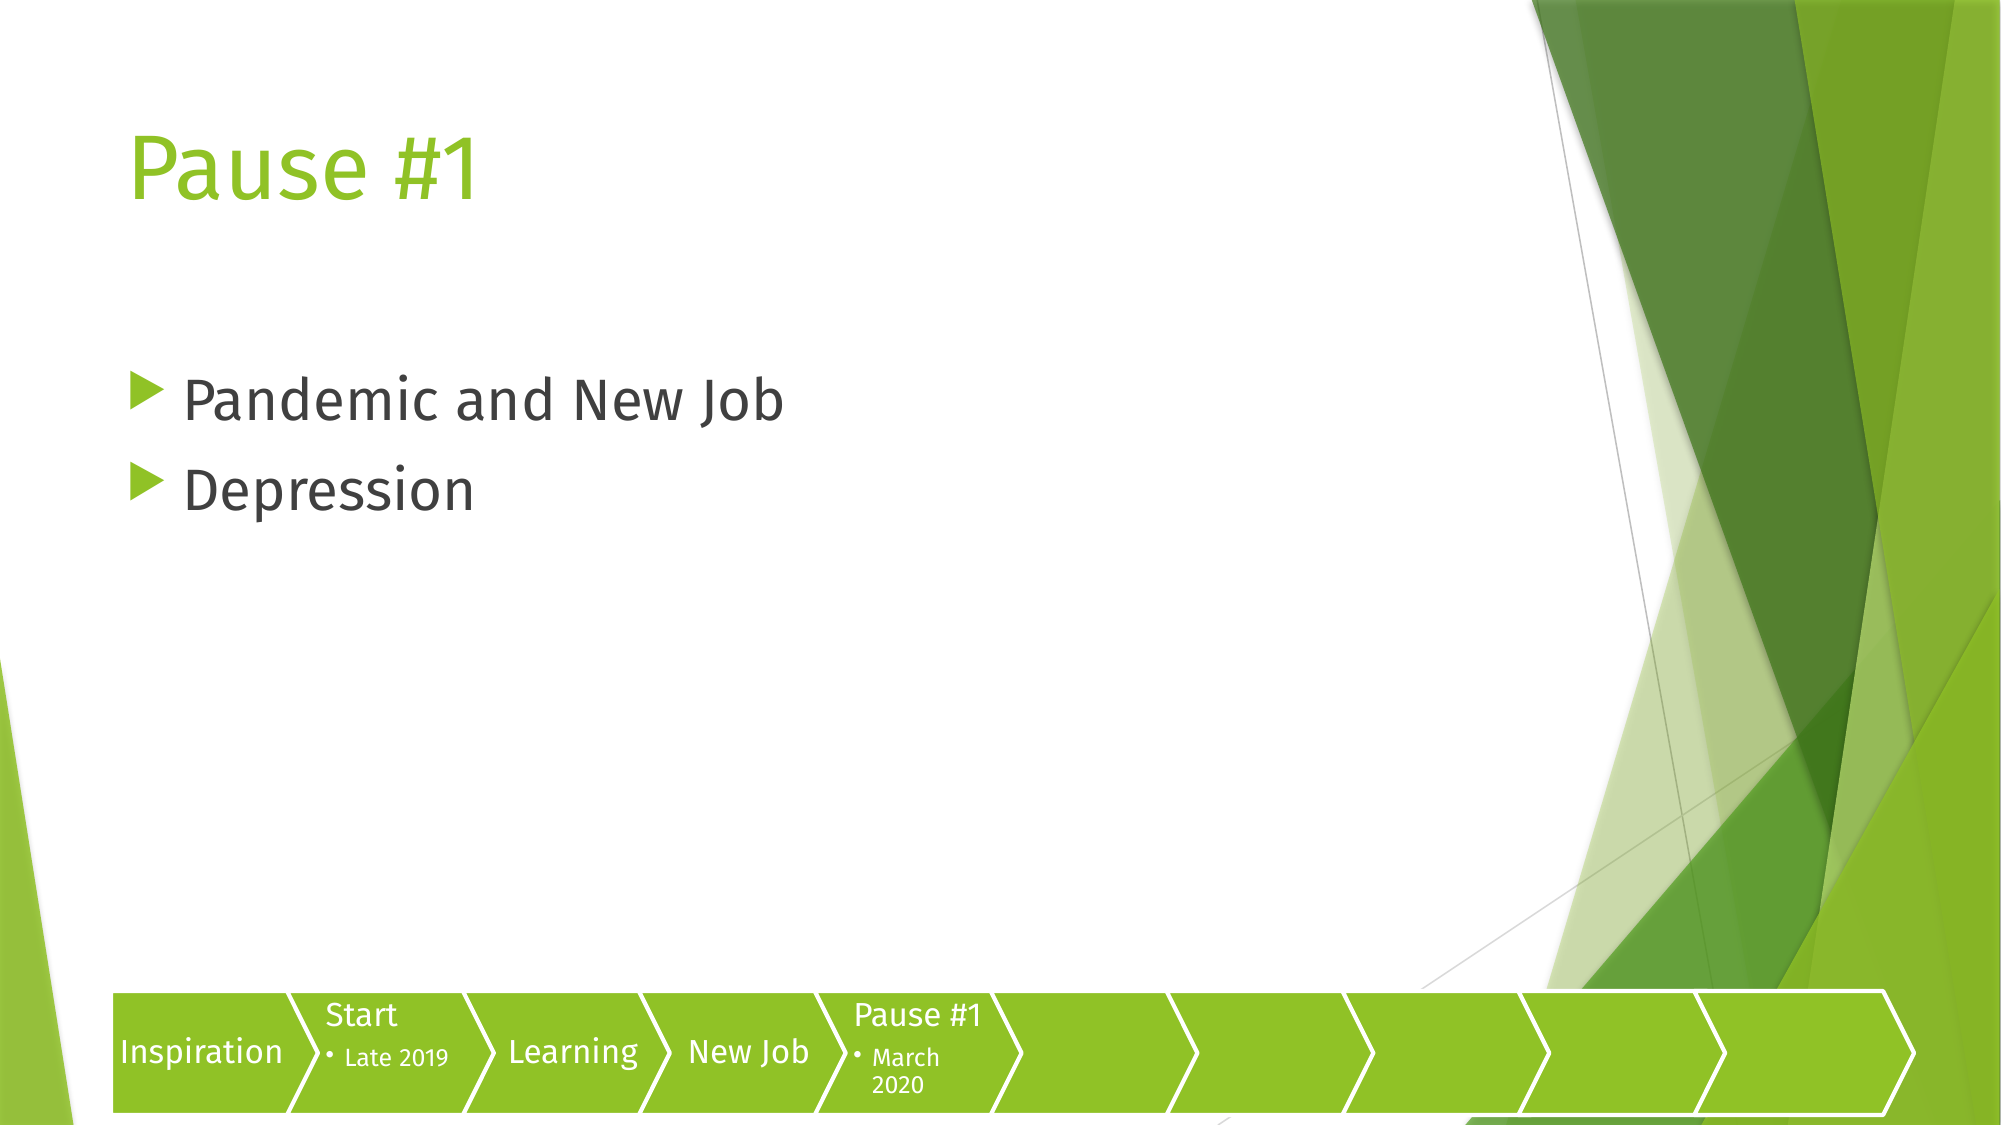

# Pause #1
Pandemic and New Job
Depression
Inspiration
Start
Late 2019
Learning
New Job
Pause #1
March 2020